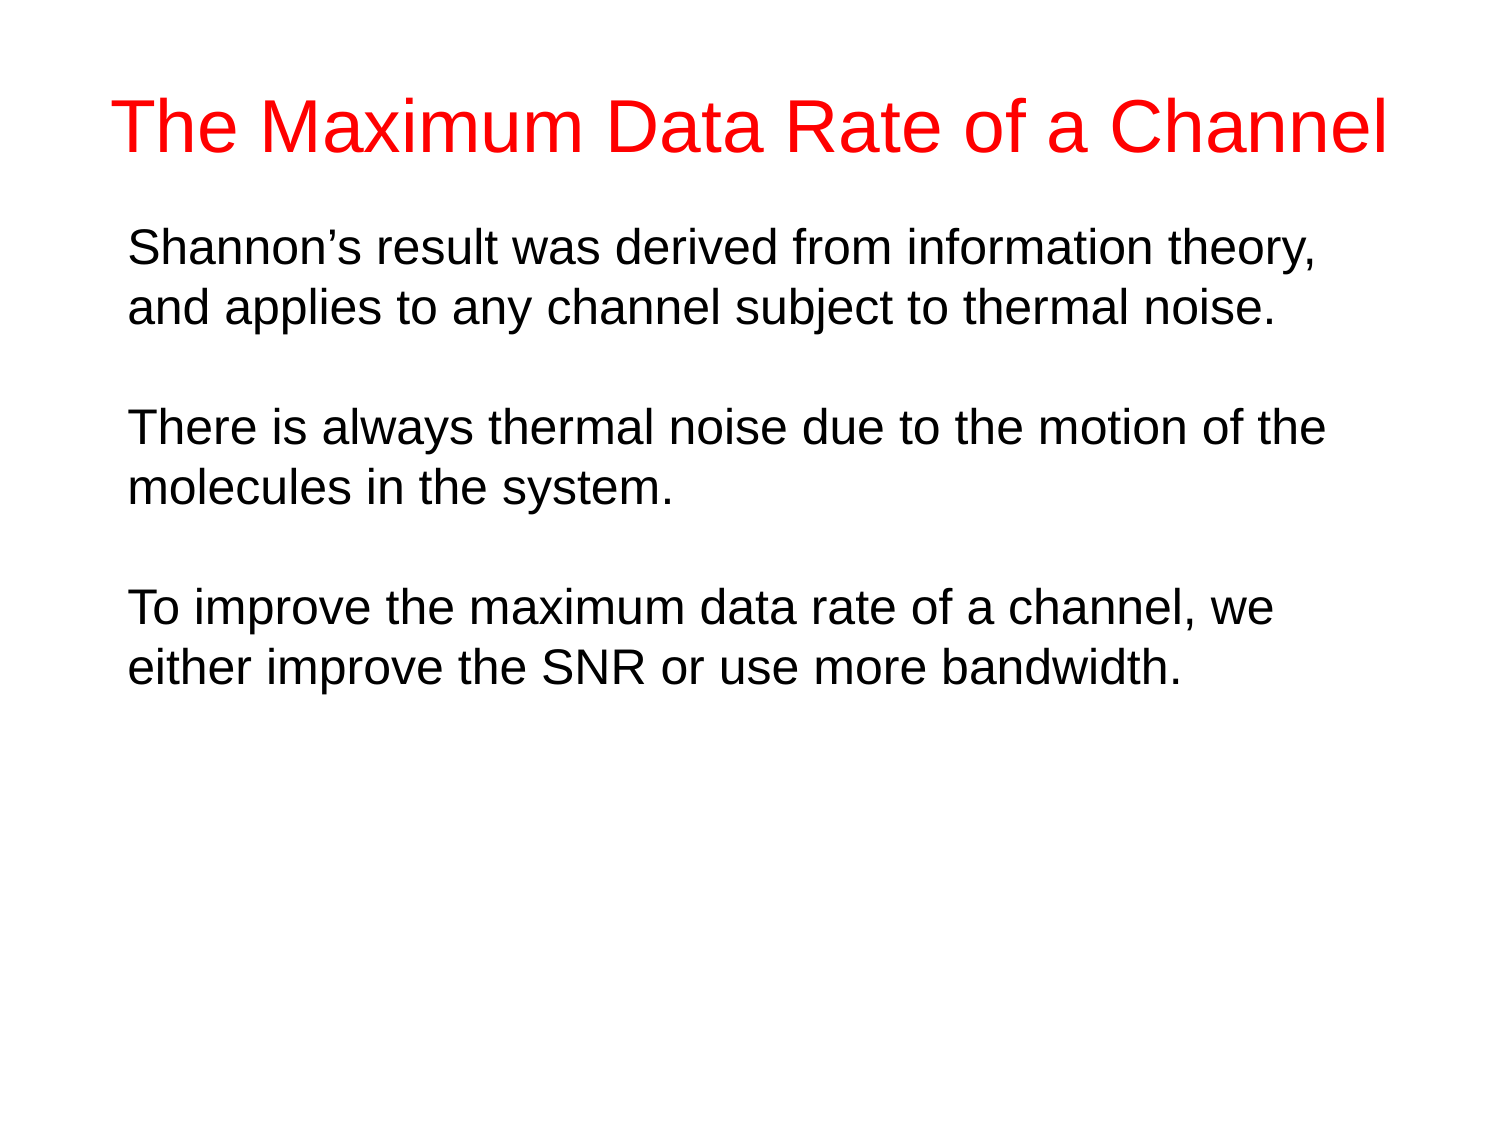

# The Maximum Data Rate of a Channel
Shannon’s result was derived from information theory, and applies to any channel subject to thermal noise.

There is always thermal noise due to the motion of the molecules in the system.

To improve the maximum data rate of a channel, we either improve the SNR or use more bandwidth.